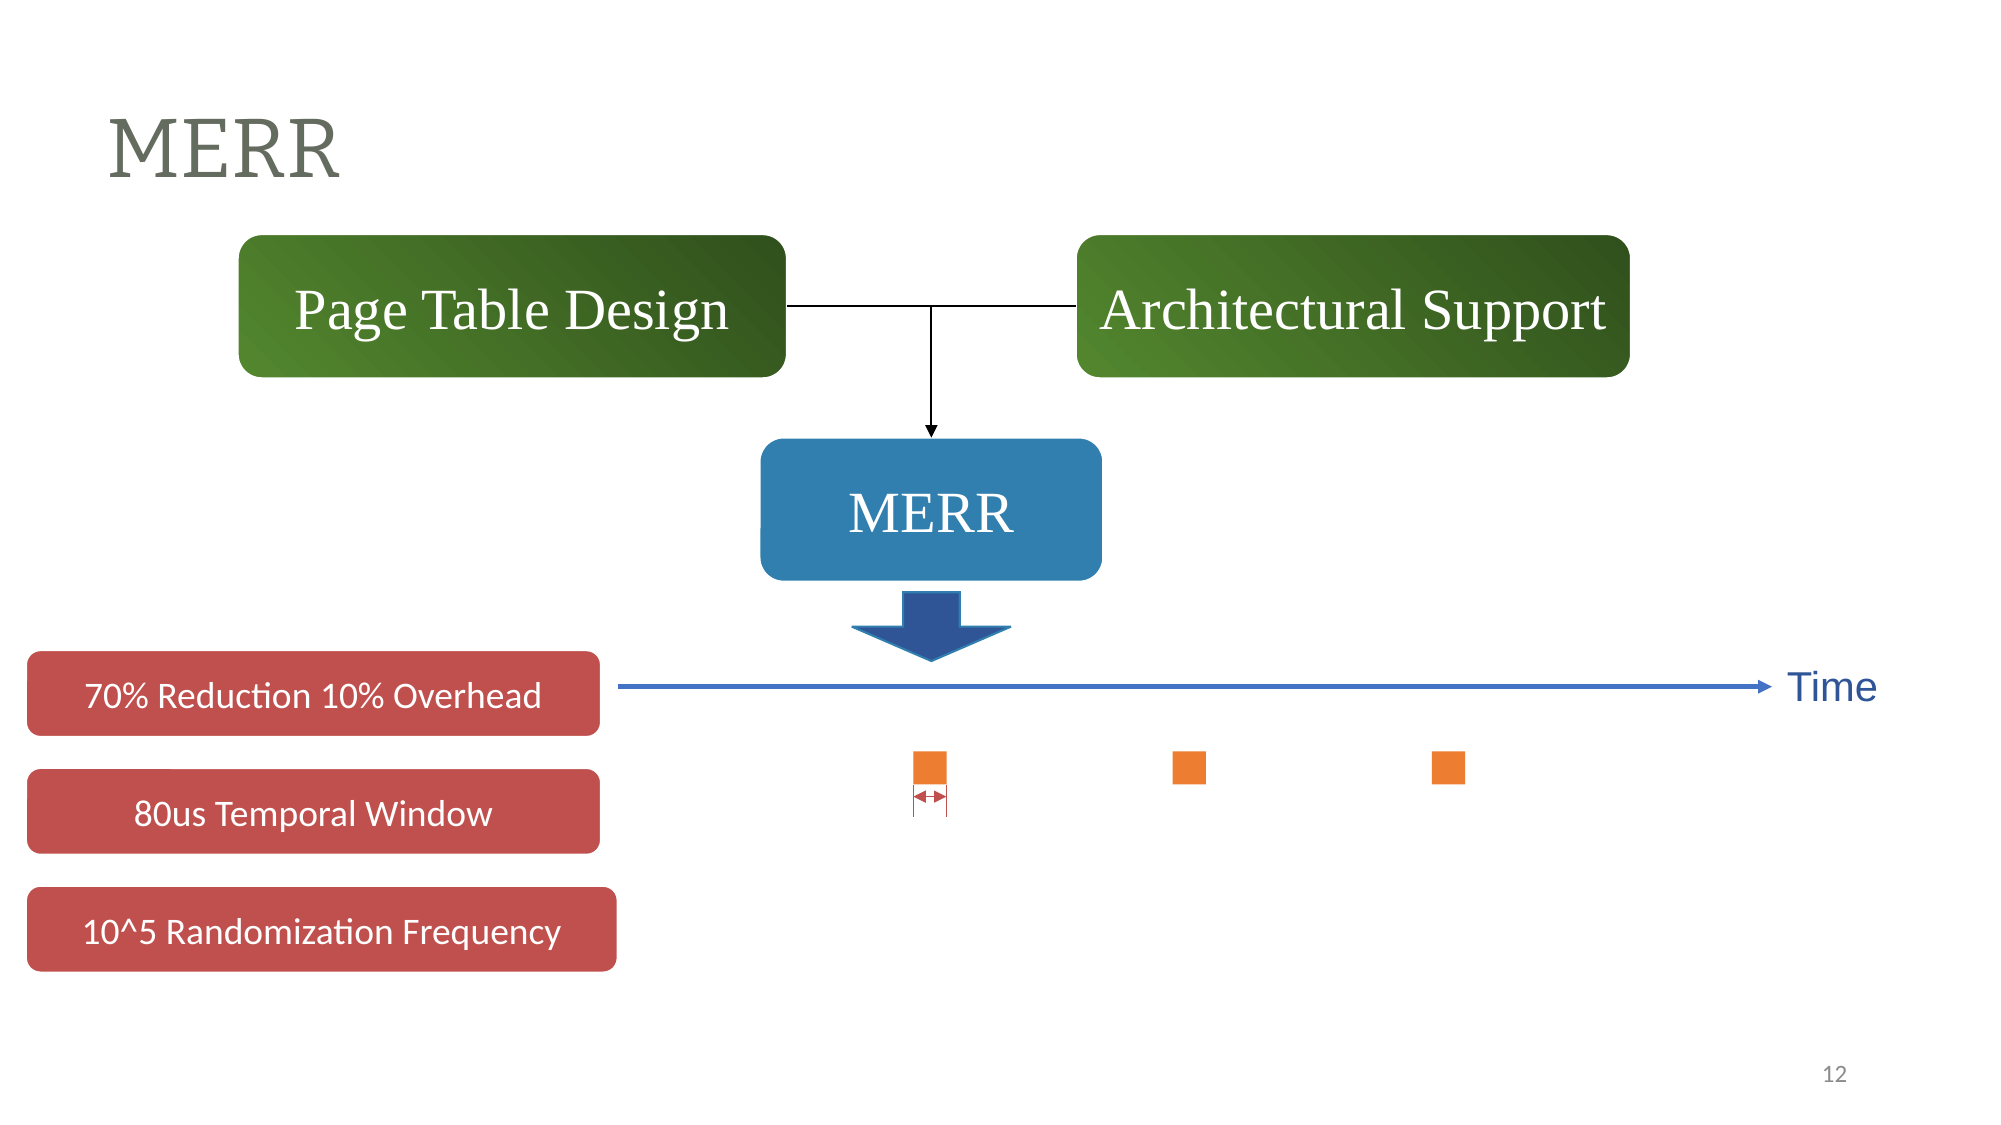

# MERR
Page Table Design
Architectural Support
MERR

70% Reduction 10% Overhead
Time

80us Temporal Window
10^5 Randomization Frequency
12